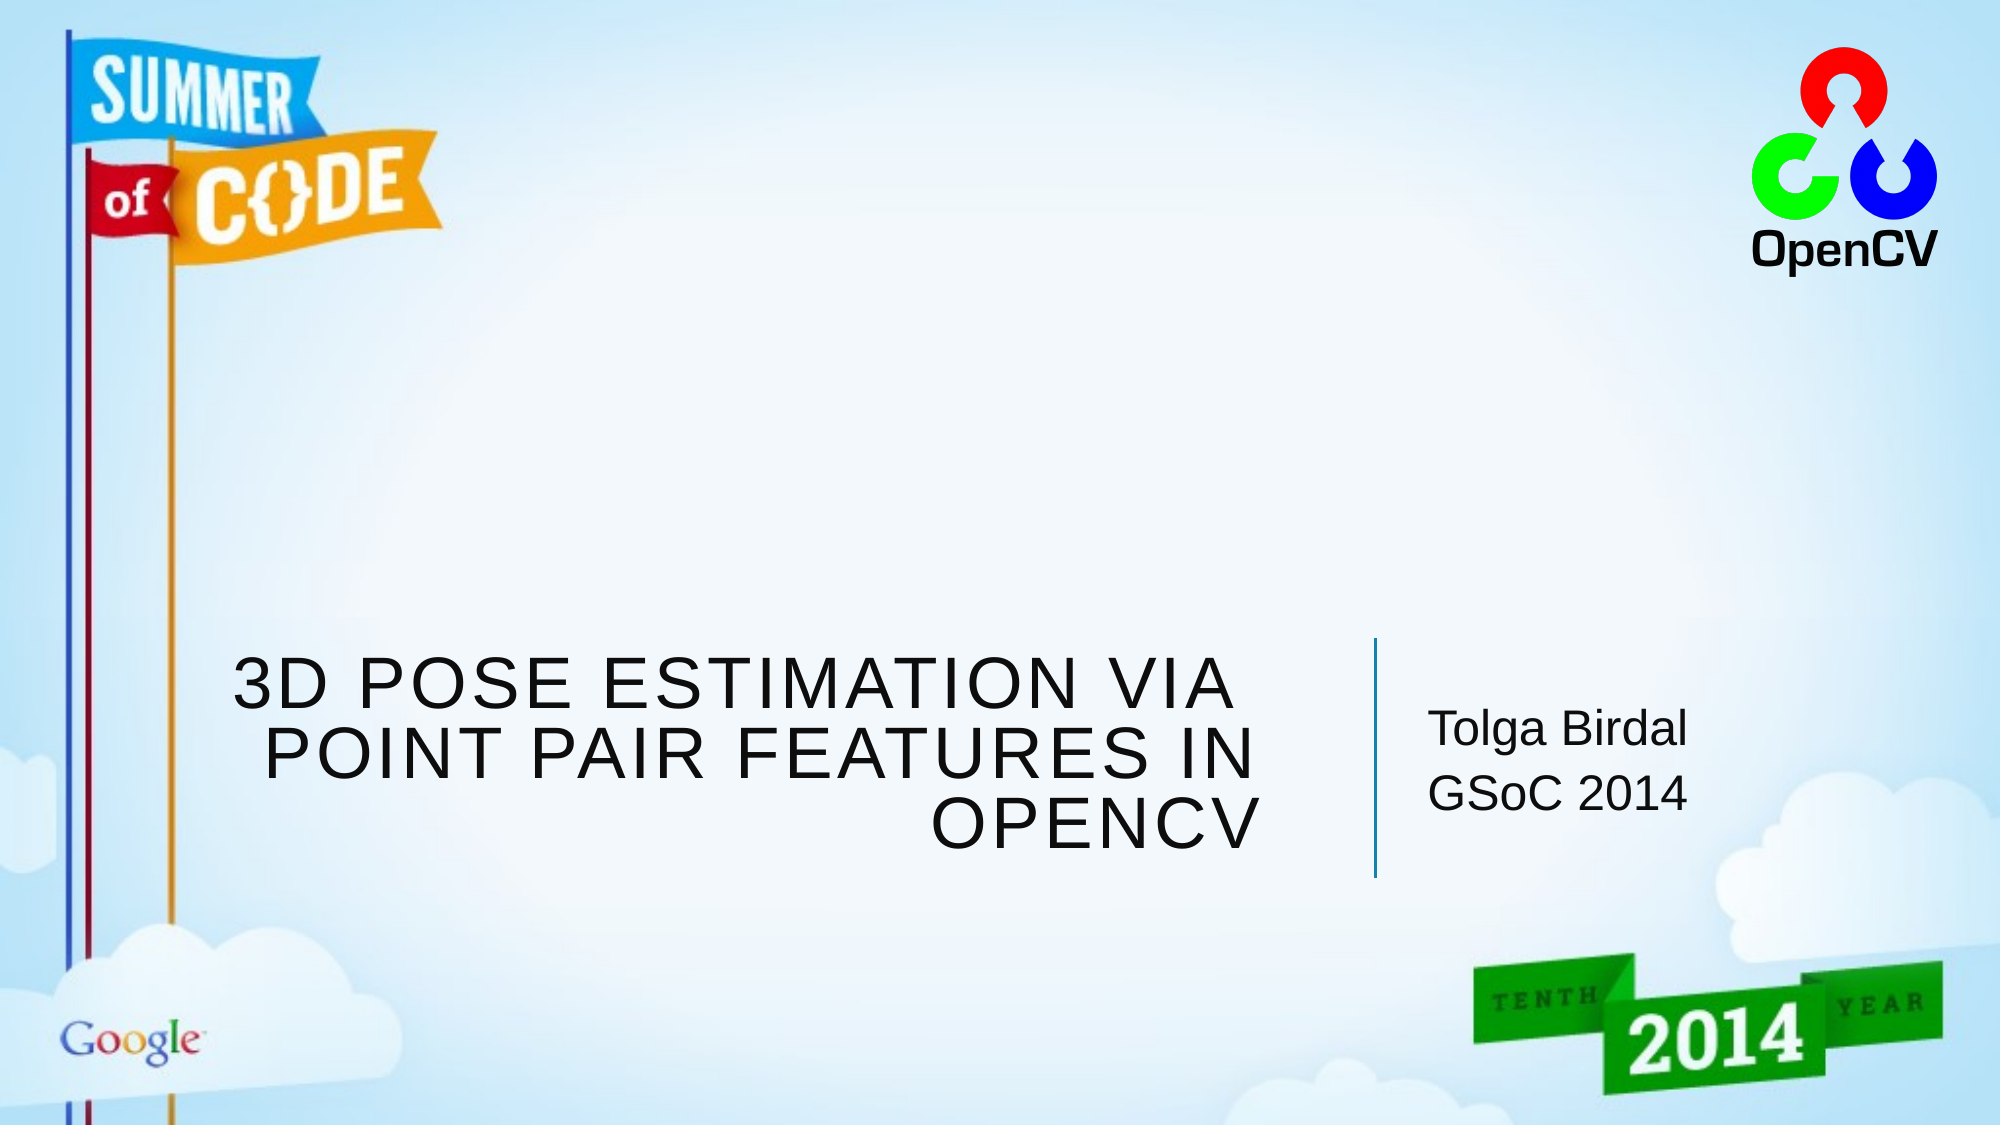

# 3d pose estimation via point pair features ın opencv
Tolga Birdal
GSoC 2014